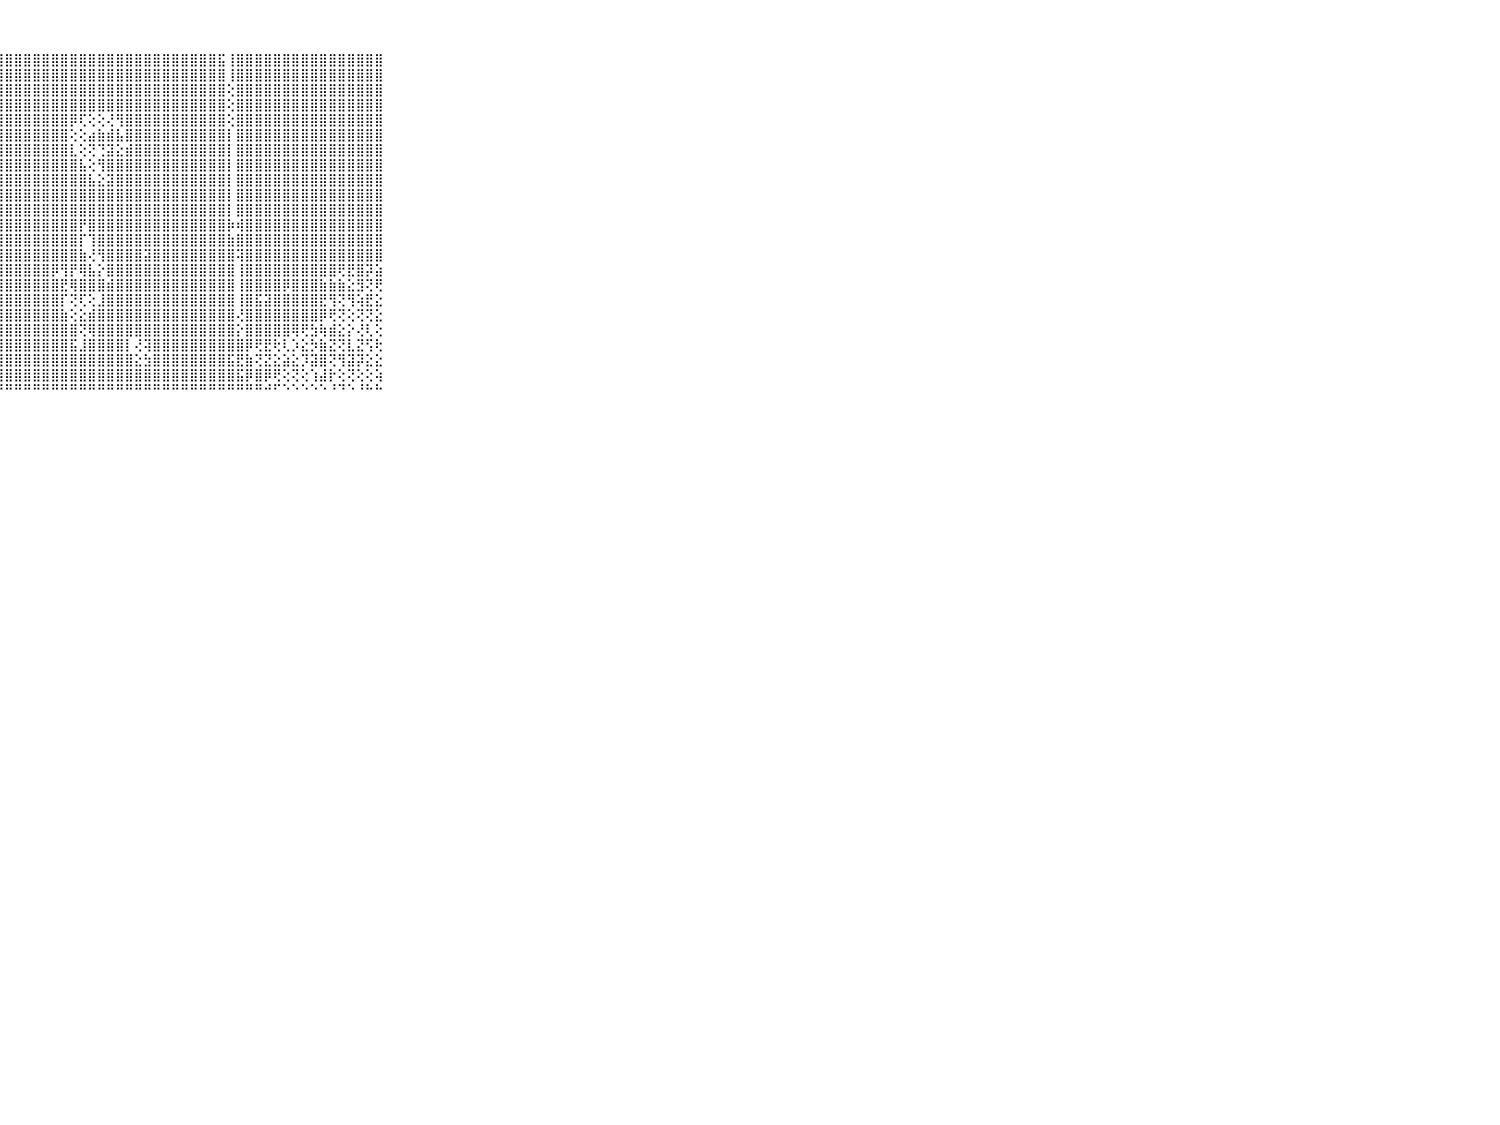

⠀⠀⠀⠀⠀⠀⠀⠀⠀⠀⠀⣿⣿⣿⣿⣿⣿⣿⣿⣿⣿⣿⣿⣿⣿⣿⣿⣿⣿⣿⣿⣿⣿⣿⣿⣿⣿⣿⣿⣿⣿⣿⣿⣿⣿⣿⣿⣿⣿⣿⣿⣯⢸⣿⣿⣿⣿⣿⣿⣿⣿⣿⣿⣿⣿⣿⣿⣿⣿⠀⠀⠀⠀⠀⠀⠀⠀⠀⠀⠀⠀
⠀⠀⠀⠀⠀⠀⠀⠀⠀⠀⠀⣿⣿⣿⣿⣿⣿⣿⣿⣿⣿⣿⣿⣿⣿⣿⣿⣿⣿⣿⣿⣿⣿⣿⣿⣿⣿⣿⣿⣿⣿⣿⣿⣿⣿⣿⣿⣿⣿⣿⣿⣿⢸⣿⣿⣿⣿⣿⣿⣿⣿⣿⣿⣿⣿⣿⣿⣿⣿⠀⠀⠀⠀⠀⠀⠀⠀⠀⠀⠀⠀
⠀⠀⠀⠀⠀⠀⠀⠀⠀⠀⠀⣿⣿⣿⣿⣿⣿⣿⣿⣿⣿⣿⣿⣿⣿⣿⣿⣿⣿⣿⣿⣿⣿⣿⣿⣿⣿⣿⣿⣿⣿⣿⣿⣿⣿⣿⣿⣿⣿⣿⣿⣿⢕⣿⣿⣿⣿⣿⣿⣿⣿⣿⣿⣿⣿⣿⣿⣿⣿⠀⠀⠀⠀⠀⠀⠀⠀⠀⠀⠀⠀
⠀⠀⠀⠀⠀⠀⠀⠀⠀⠀⠀⣿⣿⣿⣿⣿⣿⣿⣿⣿⣿⣿⣿⣿⣿⣿⣿⣿⣿⣿⣿⣿⣿⣿⣿⣿⣿⣿⣿⣿⣿⣿⣿⣿⣿⣿⣿⣿⣿⣿⣿⣿⢕⣿⣿⣿⣿⣿⣿⣿⣿⣿⣿⣿⣿⣿⣿⣿⣿⠀⠀⠀⠀⠀⠀⠀⠀⠀⠀⠀⠀
⠀⠀⠀⠀⠀⠀⠀⠀⠀⠀⠀⣿⣿⣿⣿⣿⣿⣿⣿⣿⣿⣿⣿⣿⣿⣿⣿⣿⣿⣿⣿⣿⣿⣿⣿⡿⢏⢕⢕⢜⢻⣿⣿⣿⣿⣿⣿⣿⣿⣿⣿⣿⢕⣿⣿⣿⣿⣿⣿⣿⣿⣿⣿⣿⣿⣿⣿⣿⣿⠀⠀⠀⠀⠀⠀⠀⠀⠀⠀⠀⠀
⠀⠀⠀⠀⠀⠀⠀⠀⠀⠀⠀⣿⣿⣿⣿⣿⣿⣿⣿⣿⣿⣿⣿⣿⣿⣿⣿⣿⣿⣿⣿⣿⣿⣿⣿⢕⢕⣴⣷⣾⣧⣿⣿⣿⣿⣿⣿⣿⣿⣿⣿⣿⡇⣿⣿⣿⣿⣿⣿⣿⣿⣿⣿⣿⣿⣿⣿⣿⣿⠀⠀⠀⠀⠀⠀⠀⠀⠀⠀⠀⠀
⠀⠀⠀⠀⠀⠀⠀⠀⠀⠀⠀⣿⣿⣿⣿⣿⣿⣿⣿⣿⣿⣿⣿⣿⣿⣿⣿⣿⣿⣿⣿⣿⣿⣿⣿⣇⢕⢝⢙⣽⣕⣾⣿⣿⣿⣿⣿⣿⣿⣿⣿⣿⡇⣿⣿⣿⣿⣿⣿⣿⣿⣿⣿⣿⣿⣿⣿⣿⣿⠀⠀⠀⠀⠀⠀⠀⠀⠀⠀⠀⠀
⠀⠀⠀⠀⠀⠀⠀⠀⠀⠀⠀⣿⣿⣿⣿⣿⣿⣿⣿⣿⣿⣿⣿⣿⣿⣿⣿⣿⣿⣿⣿⣿⣿⣿⣿⣿⣧⢕⢻⣿⣿⣿⣿⣿⣿⣿⣿⣿⣿⣿⣿⣿⡇⣿⣿⣿⣿⣿⣿⣿⣿⣿⣿⣿⣿⣿⣿⣿⣿⠀⠀⠀⠀⠀⠀⠀⠀⠀⠀⠀⠀
⠀⠀⠀⠀⠀⠀⠀⠀⠀⠀⠀⣿⣿⣿⣿⣿⣿⣿⣿⣿⣿⣿⣿⣿⣿⣿⣿⣿⣿⣿⣿⣿⣿⣿⣿⣿⣿⣧⣕⣽⣿⣿⣿⣿⣿⣿⣿⣿⣿⣿⣿⣿⡇⣿⣿⣿⣿⣿⣿⣿⣿⣿⣿⣿⣿⣿⣿⣿⣿⠀⠀⠀⠀⠀⠀⠀⠀⠀⠀⠀⠀
⠀⠀⠀⠀⠀⠀⠀⠀⠀⠀⠀⣿⣿⣿⣿⣿⣿⣿⣿⣿⣿⣿⣿⣿⣿⣿⣿⣿⣿⣿⣿⣿⣿⣿⣿⣿⣿⣿⣿⣿⣿⣿⣿⣿⣿⣿⣿⣿⣿⣿⣿⣿⡇⣿⣿⣿⣿⣿⣿⣿⣿⣿⣿⣿⣿⣿⣿⣿⣿⠀⠀⠀⠀⠀⠀⠀⠀⠀⠀⠀⠀
⠀⠀⠀⠀⠀⠀⠀⠀⠀⠀⠀⣿⣿⣿⣿⣿⣿⣿⣿⣿⣿⣿⣿⣿⣿⣿⣿⣿⣿⣿⣿⣿⣿⣿⣿⣿⣿⣿⣿⣿⣿⣿⣿⣿⣿⣿⣿⣿⣿⣿⣿⣿⡇⣿⣿⣿⣿⣿⣿⣿⣿⣿⣿⣿⣿⣿⣿⣿⣿⠀⠀⠀⠀⠀⠀⠀⠀⠀⠀⠀⠀
⠀⠀⠀⠀⠀⠀⠀⠀⠀⠀⠀⣿⣿⣿⣿⣿⣿⣿⣿⣿⣿⣿⣿⣿⣿⣿⣿⣿⣿⣿⣿⣿⣿⣿⣿⣿⡟⣿⣿⣿⣿⣿⣿⣿⣿⣿⣿⣿⣿⣿⣿⣿⡷⢾⣿⣿⣿⣿⣿⣿⣿⣿⣿⣿⣿⣿⣿⣿⣿⠀⠀⠀⠀⠀⠀⠀⠀⠀⠀⠀⠀
⠀⠀⠀⠀⠀⠀⠀⠀⠀⠀⠀⣿⣿⣿⣿⣿⣿⣿⣿⣿⣿⣿⣿⣿⣿⣿⣿⣿⣿⣿⣿⣿⣿⣿⣿⣿⡏⢹⣿⣿⣿⣿⣿⣿⣿⣿⣿⣿⣿⣿⣿⣿⣷⣿⣿⣿⣿⣿⣿⣿⣿⣿⣿⣿⣿⣿⣿⣿⣿⠀⠀⠀⠀⠀⠀⠀⠀⠀⠀⠀⠀
⠀⠀⠀⠀⠀⠀⠀⠀⠀⠀⠀⣿⣿⣿⣿⣿⣿⣿⣿⣿⣿⣿⣿⣿⣿⣿⣿⣿⣿⣿⣿⣿⣿⣿⣿⣿⣷⢜⢻⣿⣿⣿⣿⣽⣿⣿⣿⣿⣿⣿⣿⣿⣿⢽⣿⣿⣿⣿⣿⣿⣿⣿⣿⣿⣿⣿⣿⣿⣿⠀⠀⠀⠀⠀⠀⠀⠀⠀⠀⠀⠀
⠀⠀⠀⠀⠀⠀⠀⠀⠀⠀⠀⣿⣿⣿⣿⣿⣿⣿⣿⣿⣿⣿⣿⣿⣿⣿⣿⣿⣿⣿⣿⣿⣿⡿⢻⡟⢿⣧⡕⣿⣿⣿⣿⣿⣿⣿⣿⣿⣿⣿⣿⣿⣿⢸⣿⣿⣿⣿⣿⣿⣿⣿⣿⣿⢟⣟⣿⡽⣵⠀⠀⠀⠀⠀⠀⠀⠀⠀⠀⠀⠀
⠀⠀⠀⠀⠀⠀⠀⠀⠀⠀⠀⣿⣿⣿⣿⣿⣿⣿⣿⣿⣿⣿⣿⣿⣿⣿⣿⣿⣿⣿⣿⣿⣿⣿⣟⢿⣿⣿⣿⣾⣿⣿⣿⣿⣿⣿⣿⣿⣿⣿⣿⣿⣿⢸⣿⣿⣿⣿⡿⣿⣿⣿⣷⣷⣷⣕⣻⢝⢟⠀⠀⠀⠀⠀⠀⠀⠀⠀⠀⠀⠀
⠀⠀⠀⠀⠀⠀⠀⠀⠀⠀⠀⣿⣿⣿⣿⣿⣿⣿⣿⣿⣿⣿⣿⣿⣿⣿⣿⣿⣿⣿⣿⣿⣿⣿⡏⢝⢏⢕⣸⣿⣿⣿⣿⣿⣿⣿⣿⣿⣿⣿⣿⣿⣿⢸⣿⣯⣽⣿⣿⣿⣿⣿⣟⢻⢝⢻⢵⣟⣕⠀⠀⠀⠀⠀⠀⠀⠀⠀⠀⠀⠀
⠀⠀⠀⠀⠀⠀⠀⠀⠀⠀⠀⣿⣿⣿⣿⣿⣿⣿⣿⣿⣿⣿⣿⣿⣿⣿⣿⣿⣿⣿⣿⣿⣿⣿⣷⢕⣕⣾⣿⣿⣿⣿⣿⣿⣿⣿⣿⣿⣿⣿⣿⣿⣿⢜⣿⣿⣿⣿⣿⣿⣿⣿⡿⢟⢝⢕⢝⢝⣕⠀⠀⠀⠀⠀⠀⠀⠀⠀⠀⠀⠀
⠀⠀⠀⠀⠀⠀⠀⠀⠀⠀⠀⣿⣿⣿⣿⣿⣿⣿⣿⣿⣿⣿⣿⣿⣿⣿⣿⣿⣿⣿⣿⣿⣿⣿⣿⣿⢝⢿⣿⣿⣿⣿⣿⣿⣿⣿⣿⣿⣿⣿⣿⣿⣿⡕⣿⣿⣿⣿⣿⢿⢟⣳⢷⣾⣕⡕⢜⢇⢕⠀⠀⠀⠀⠀⠀⠀⠀⠀⠀⠀⠀
⠀⠀⠀⠀⠀⠀⠀⠀⠀⠀⠀⣿⣿⣿⣿⣿⣿⣿⣿⣿⣿⣿⣿⣿⣿⣿⣿⣿⣿⣿⣿⣿⣿⣿⣿⣯⣸⣿⣿⣿⣿⡇⢜⢽⣿⣿⣿⣿⣿⣿⣿⣿⣿⣿⡿⢟⣟⢗⢇⡱⣕⡳⣷⣝⢝⣇⣝⢫⢗⠀⠀⠀⠀⠀⠀⠀⠀⠀⠀⠀⠀
⠀⠀⠀⠀⠀⠀⠀⠀⠀⠀⠀⣿⣿⣿⣿⣿⣿⣿⣿⣿⣿⣿⣿⣿⣿⣿⣿⣿⣿⣿⣿⣿⣿⣿⣿⣿⣿⣿⣿⣿⣿⣿⣕⣳⣿⣿⣿⣿⣿⣿⣿⣿⣯⣟⣷⢝⣝⣕⣵⣕⡹⣽⣿⢝⢻⣽⡽⣕⣕⠀⠀⠀⠀⠀⠀⠀⠀⠀⠀⠀⠀
⠀⠀⠀⠀⠀⠀⠀⠀⠀⠀⠀⣿⣿⣿⣿⣿⣿⣿⣿⣿⣿⣿⣿⣿⣿⣿⣿⣿⣿⣿⣿⣿⣿⣿⣿⣿⣿⣿⣿⣿⣿⣿⣿⣿⣿⣿⣿⣿⣿⣿⣿⣿⣿⣯⡿⣿⡿⢟⢕⢝⢕⢱⣼⡗⢕⢝⢕⢕⢵⠀⠀⠀⠀⠀⠀⠀⠀⠀⠀⠀⠀
⠀⠀⠀⠀⠀⠀⠀⠀⠀⠀⠀⠛⠛⠛⠛⠛⠛⠛⠛⠛⠛⠛⠛⠛⠛⠛⠛⠛⠛⠛⠛⠛⠛⠛⠛⠛⠛⠛⠛⠛⠛⠛⠛⠛⠛⠛⠛⠛⠛⠛⠛⠛⠛⠛⠛⠛⠚⠋⠑⠑⠑⠑⠑⠘⠙⠑⠘⠓⠓⠀⠀⠀⠀⠀⠀⠀⠀⠀⠀⠀⠀